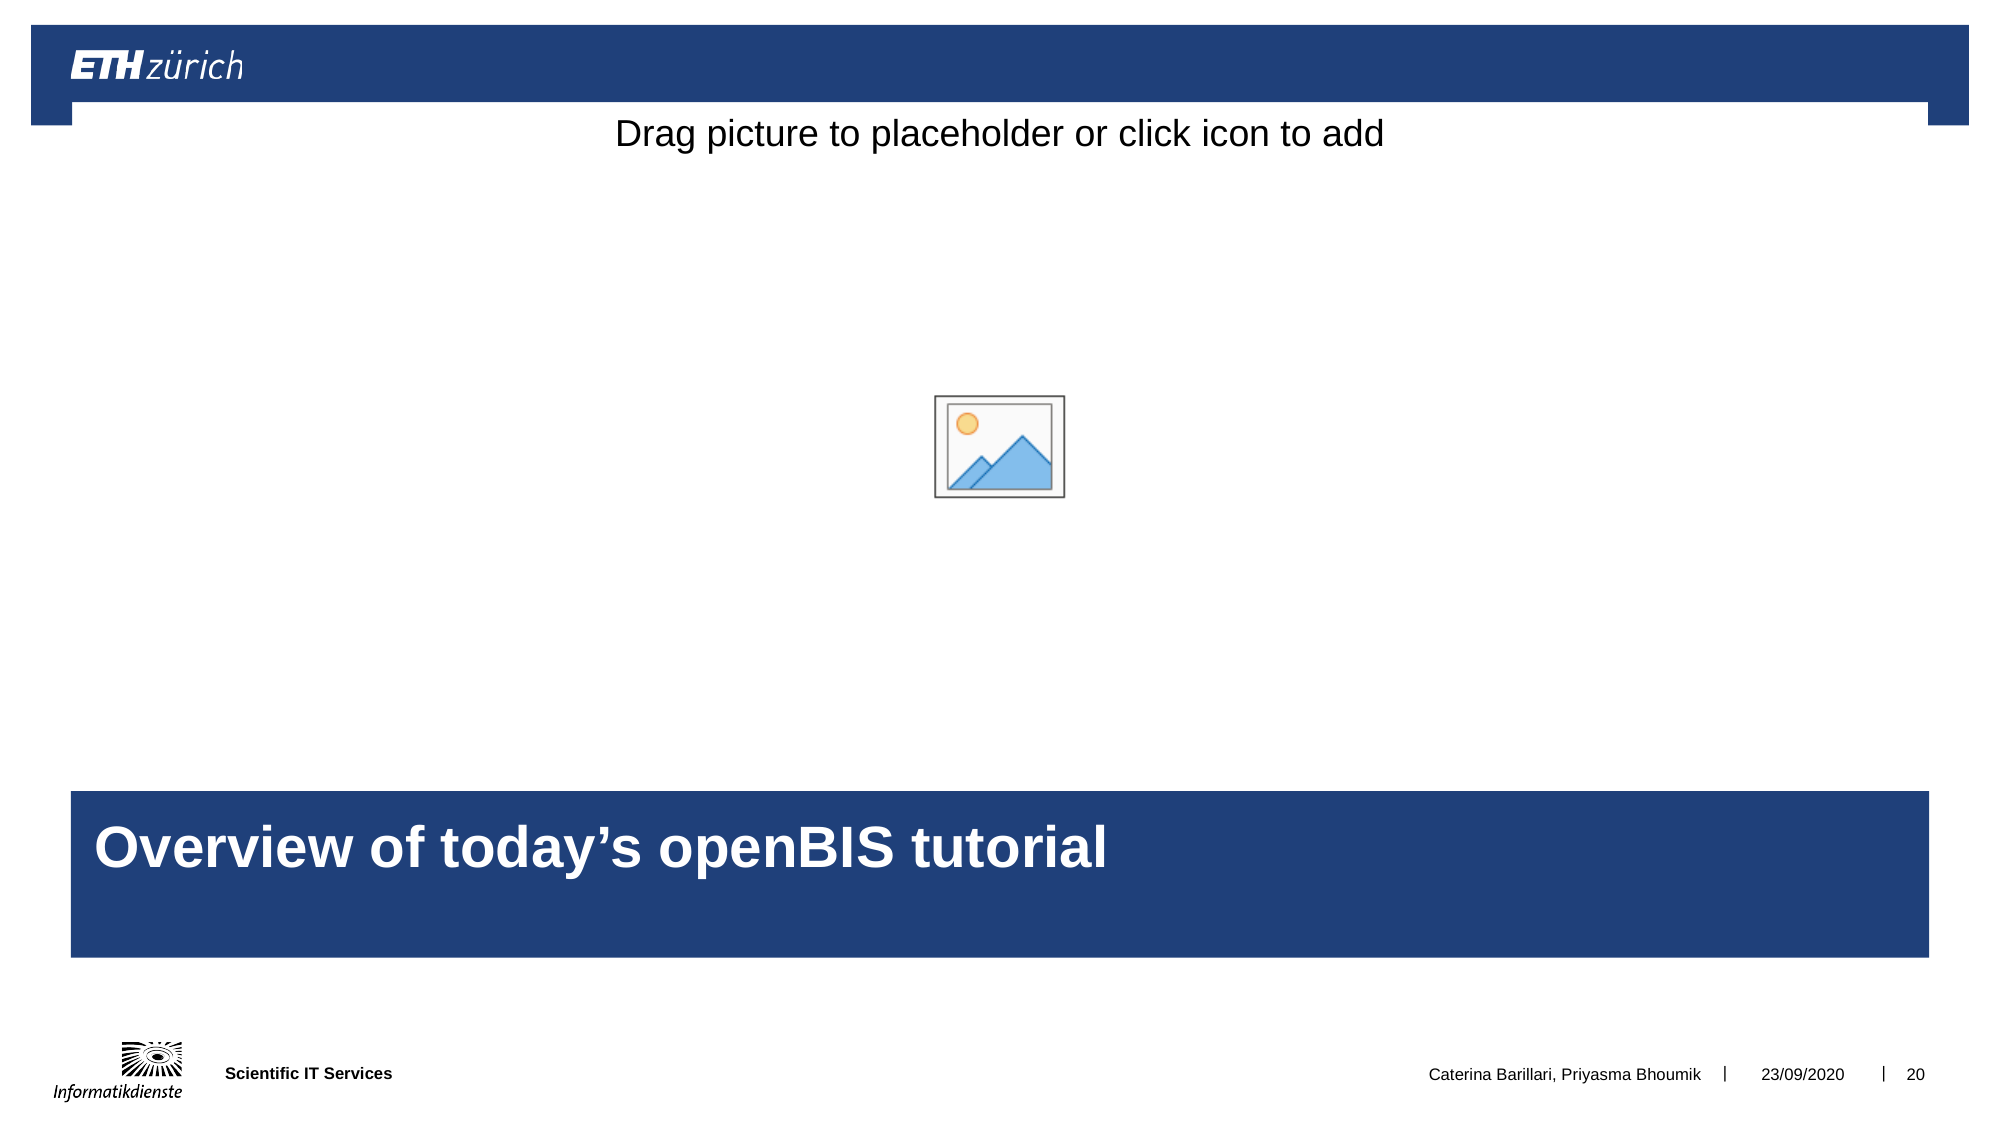

# Overview of today’s openBIS tutorial

Caterina Barillari, Priyasma Bhoumik
23/09/2020
20